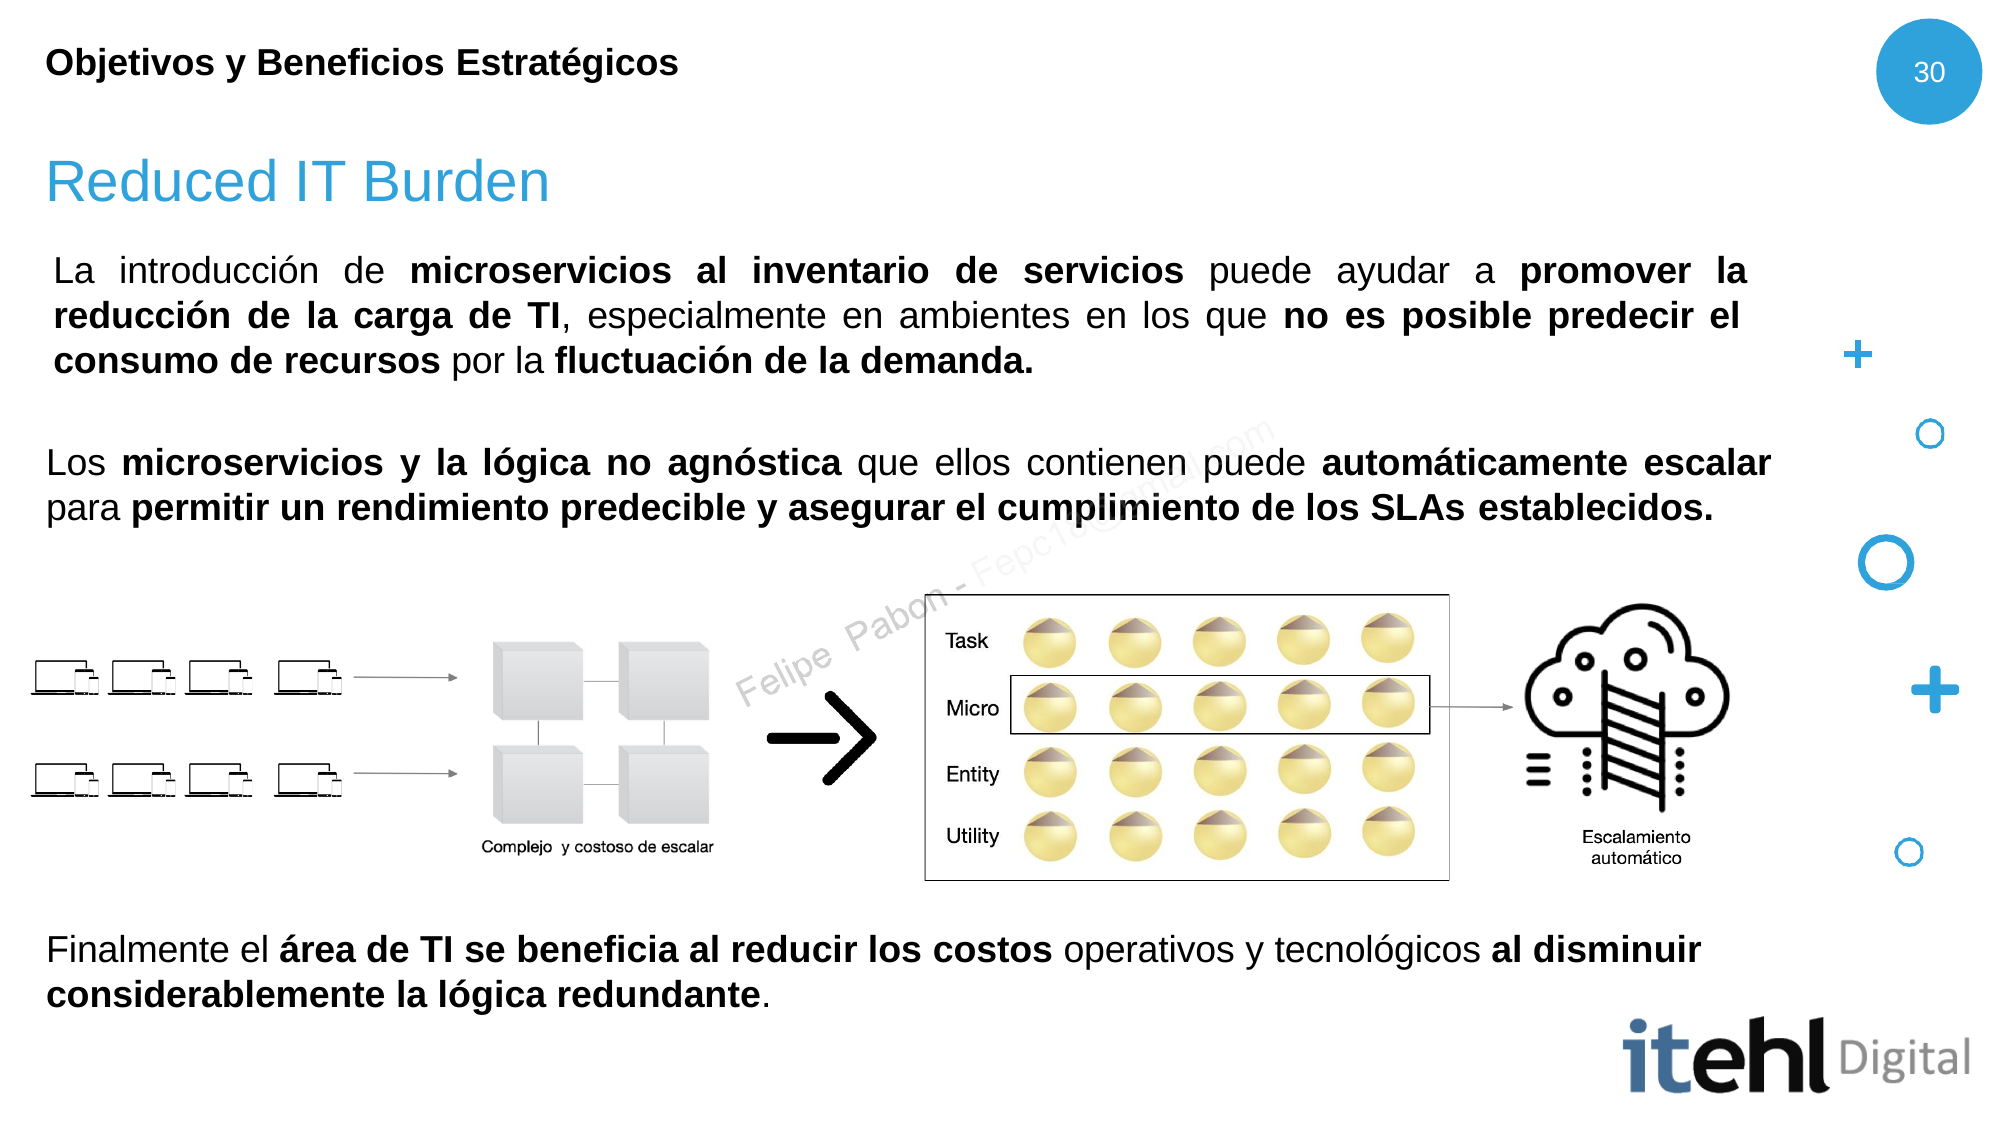

Objetivos y Beneficios Estratégicos
30
# Reduced IT Burden
La introducción de microservicios al inventario de servicios puede ayudar a promover la  reducción de la carga de TI, especialmente en ambientes en los que no es posible predecir el   consumo de recursos por la fluctuación de la demanda.

Los microservicios y la lógica no agnóstica que ellos contienen puede automáticamente escalar
para permitir un rendimiento predecible y asegurar el cumplimiento de los SLAs establecidos.

Finalmente el área de TI se beneficia al reducir los costos operativos y tecnológicos al disminuir  considerablemente la lógica redundante.